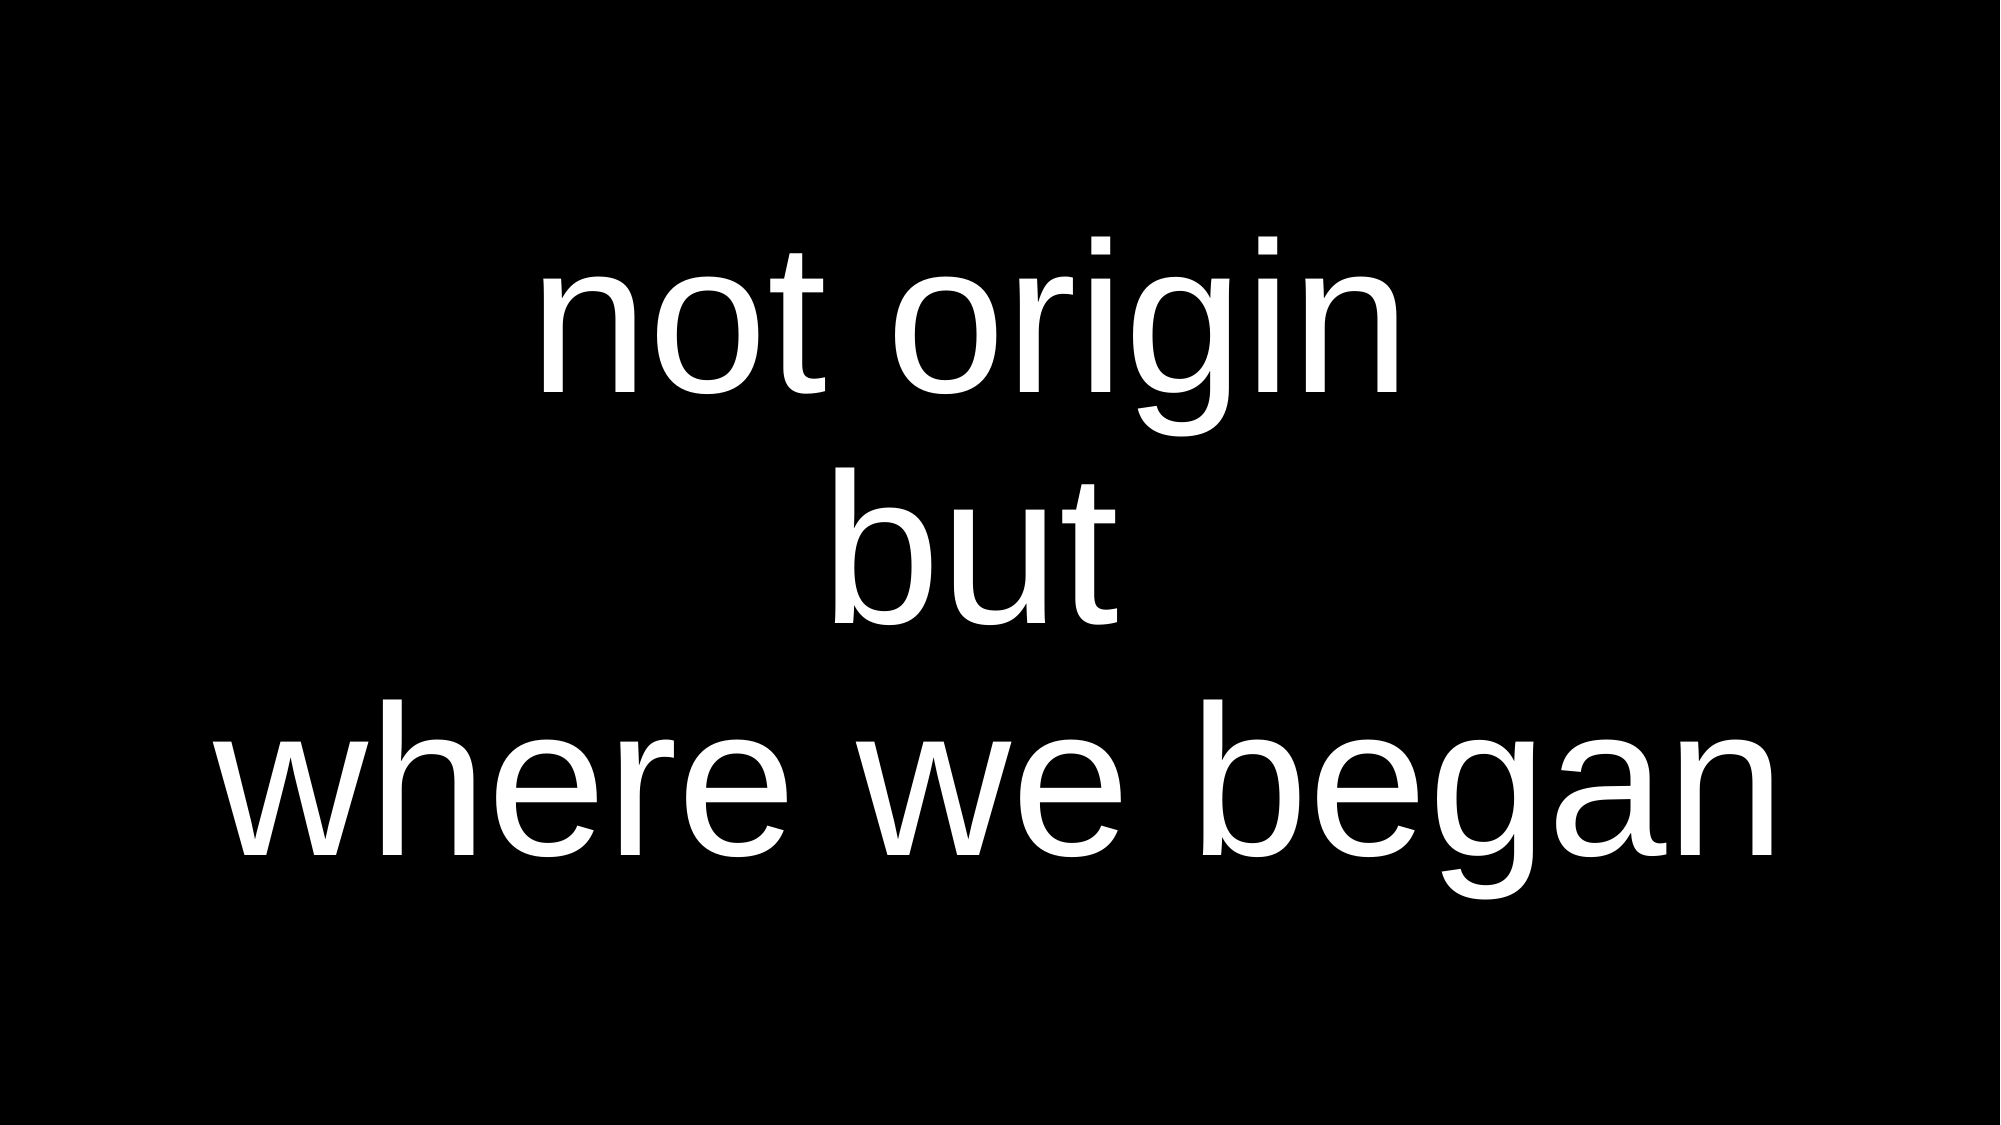

# not origin but where we began